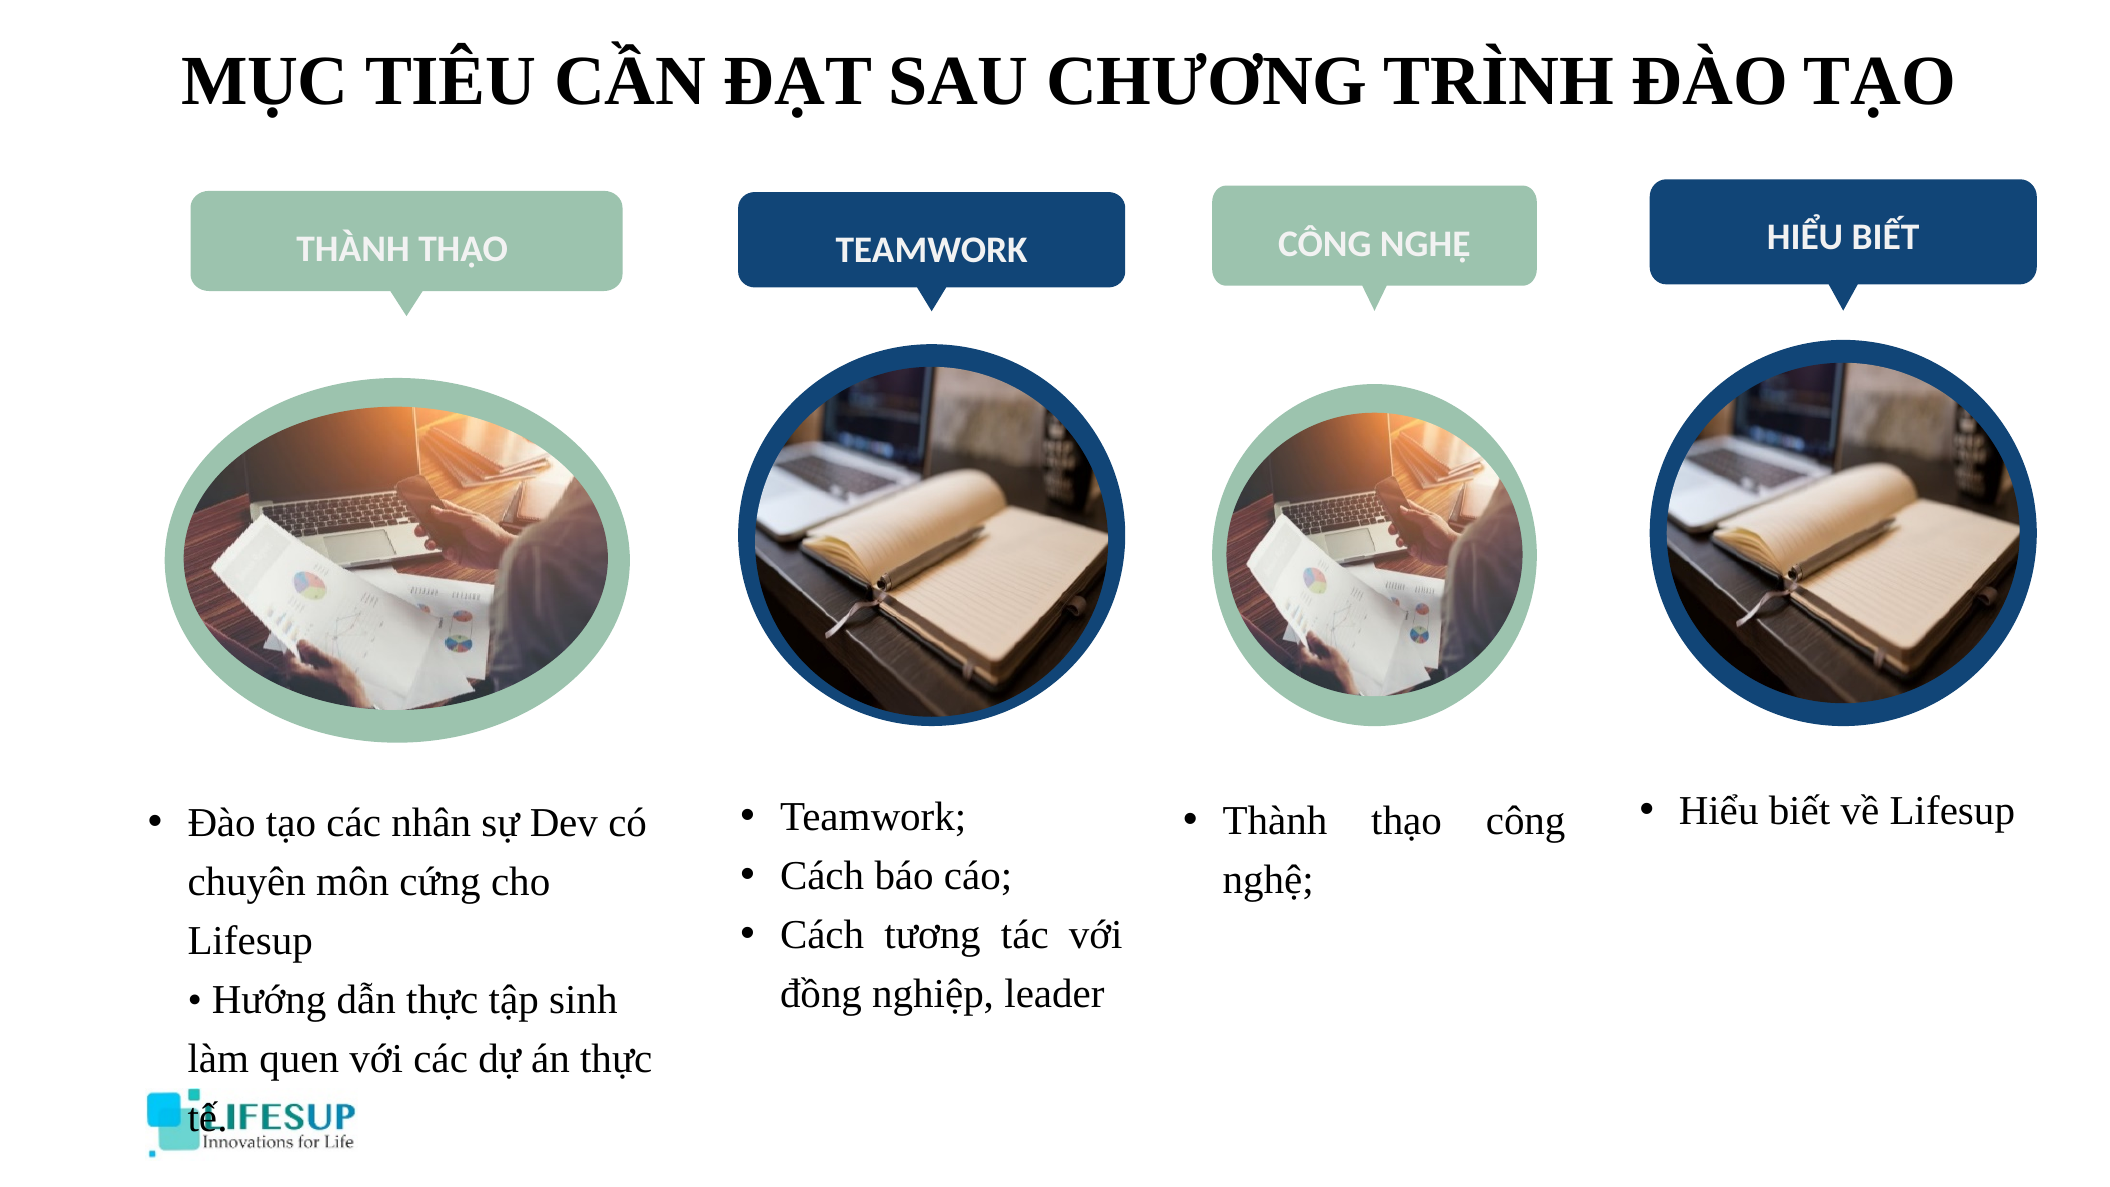

MỤC TIÊU CẦN ĐẠT SAU CHƯƠNG TRÌNH ĐÀO TẠO
HIỂU BIẾT

CÔNG NGHỆ

Thành thạo công nghệ;
THÀNH THẠO

Đào tạo các nhân sự Dev có
chuyên môn cứng cho
Lifesup
• Hướng dẫn thực tập sinh
làm quen với các dự án thực
tế.
TEAMWORK

Hiểu biết về Lifesup
Teamwork;
Cách báo cáo;
Cách tương tác với đồng nghiệp, leader